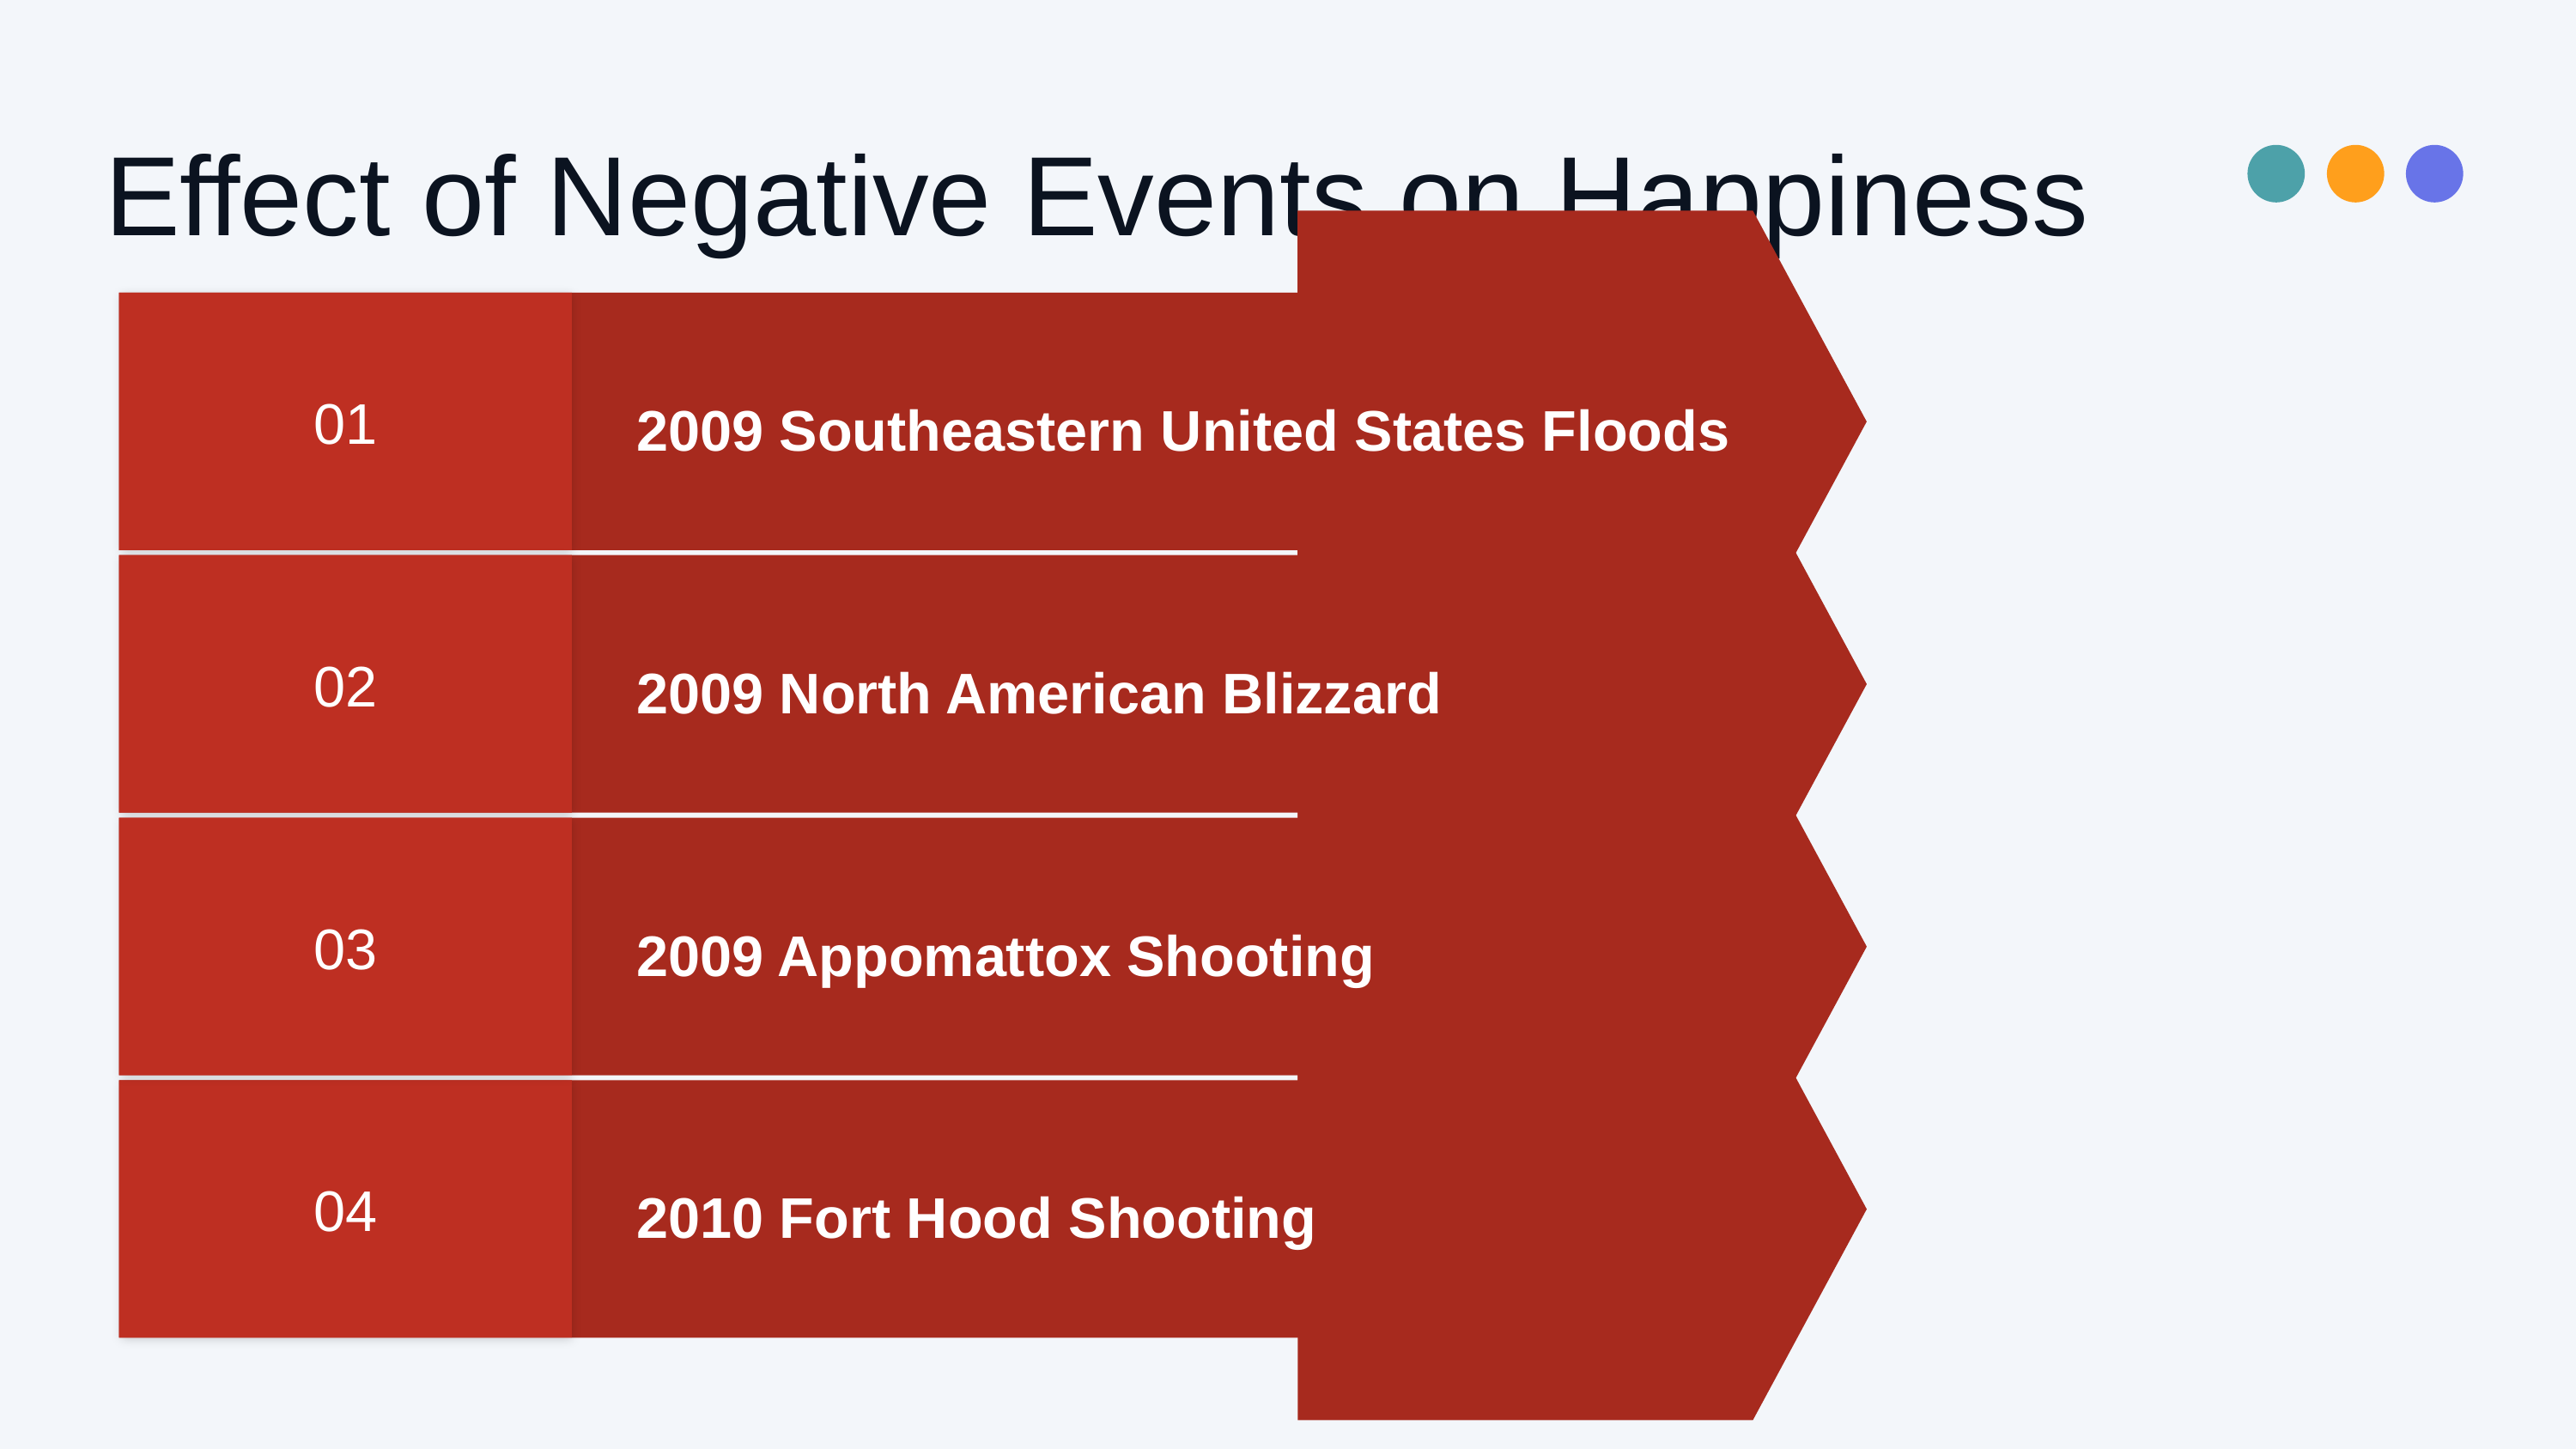

Effect of Negative Events on Happiness

01

2009 Southeastern United States Floods

02

2009 North American Blizzard

03

2009 Appomattox Shooting

04

2010 Fort Hood Shooting